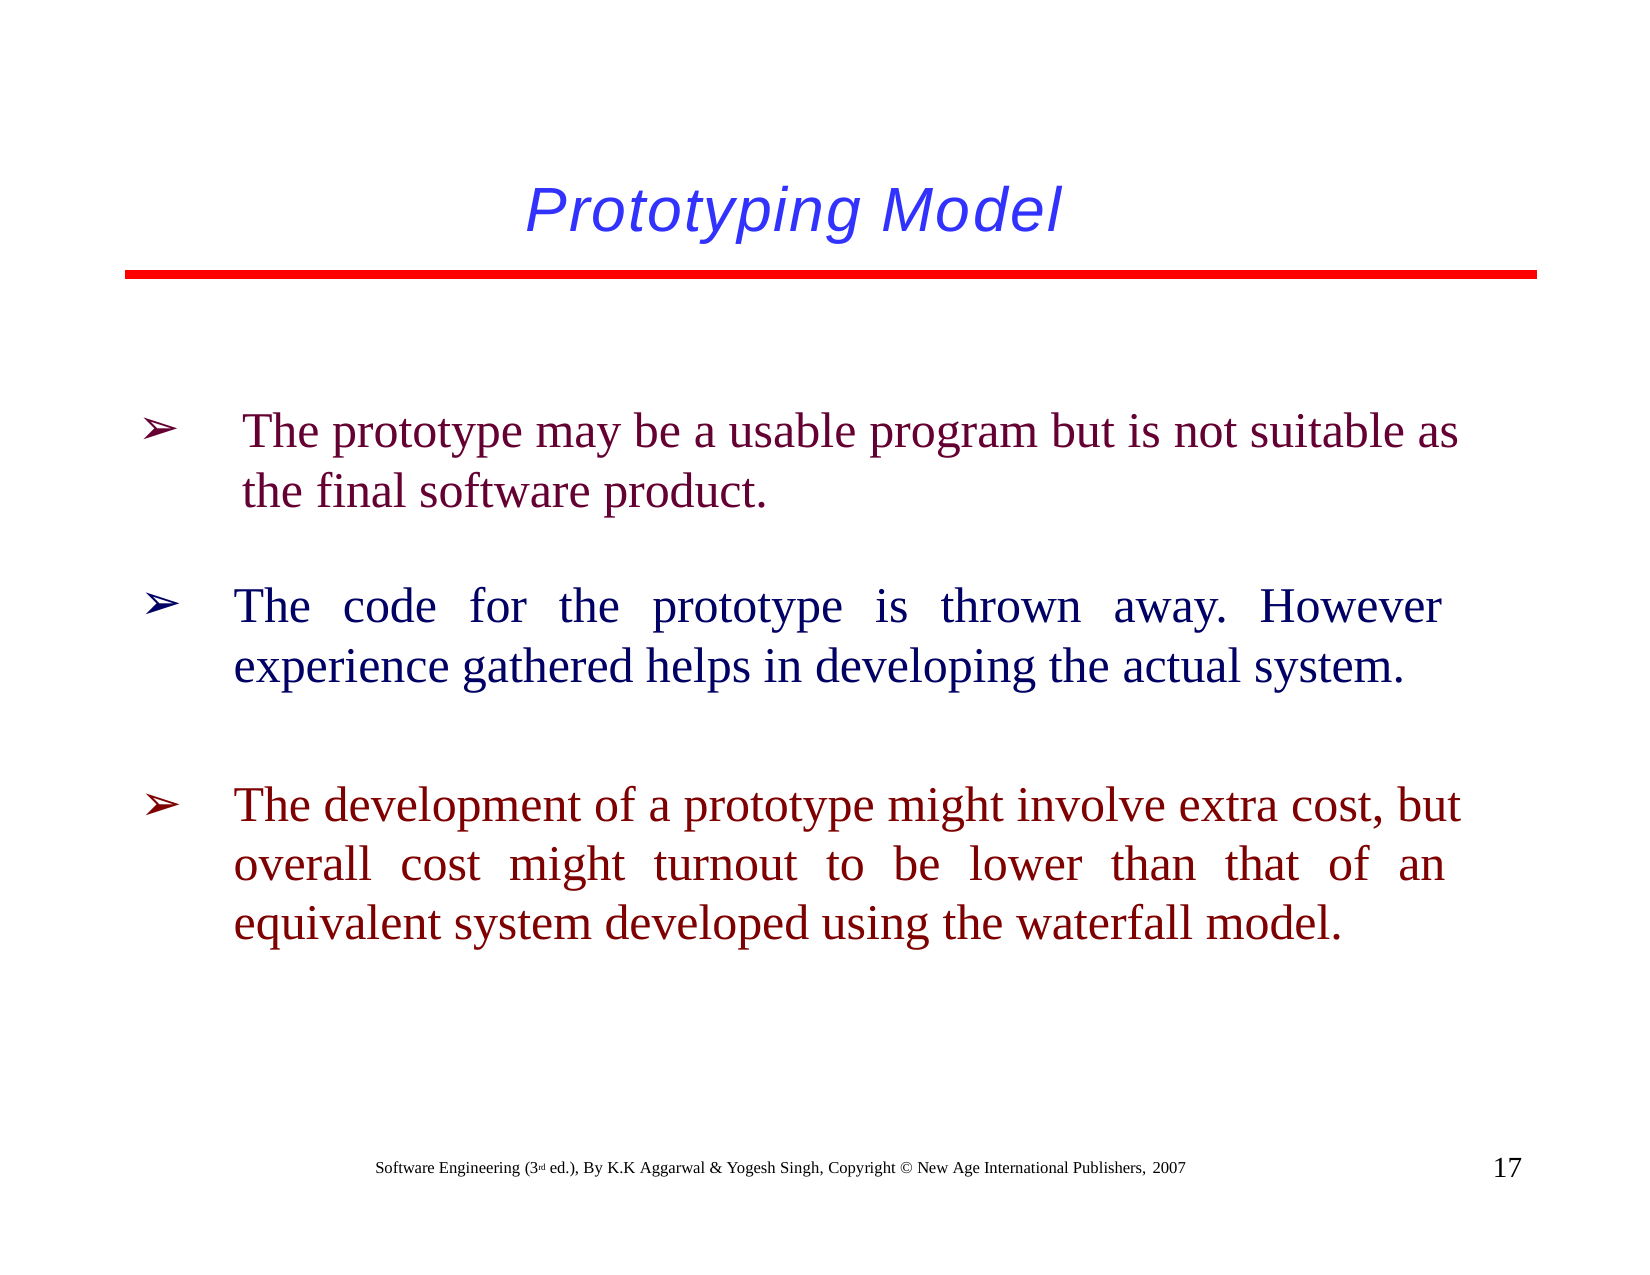

# Prototyping Model

The prototype may be a usable program but is not suitable as  the final software product.

The code for the prototype is thrown away. However  experience gathered helps in developing the actual system.

The development of a prototype might involve extra cost, but  overall cost might turnout to be lower than that of an  equivalent system developed using the waterfall model.
17
Software Engineering (3rd  ed.), By K.K Aggarwal & Yogesh Singh, Copyright © New Age International Publishers, 2007